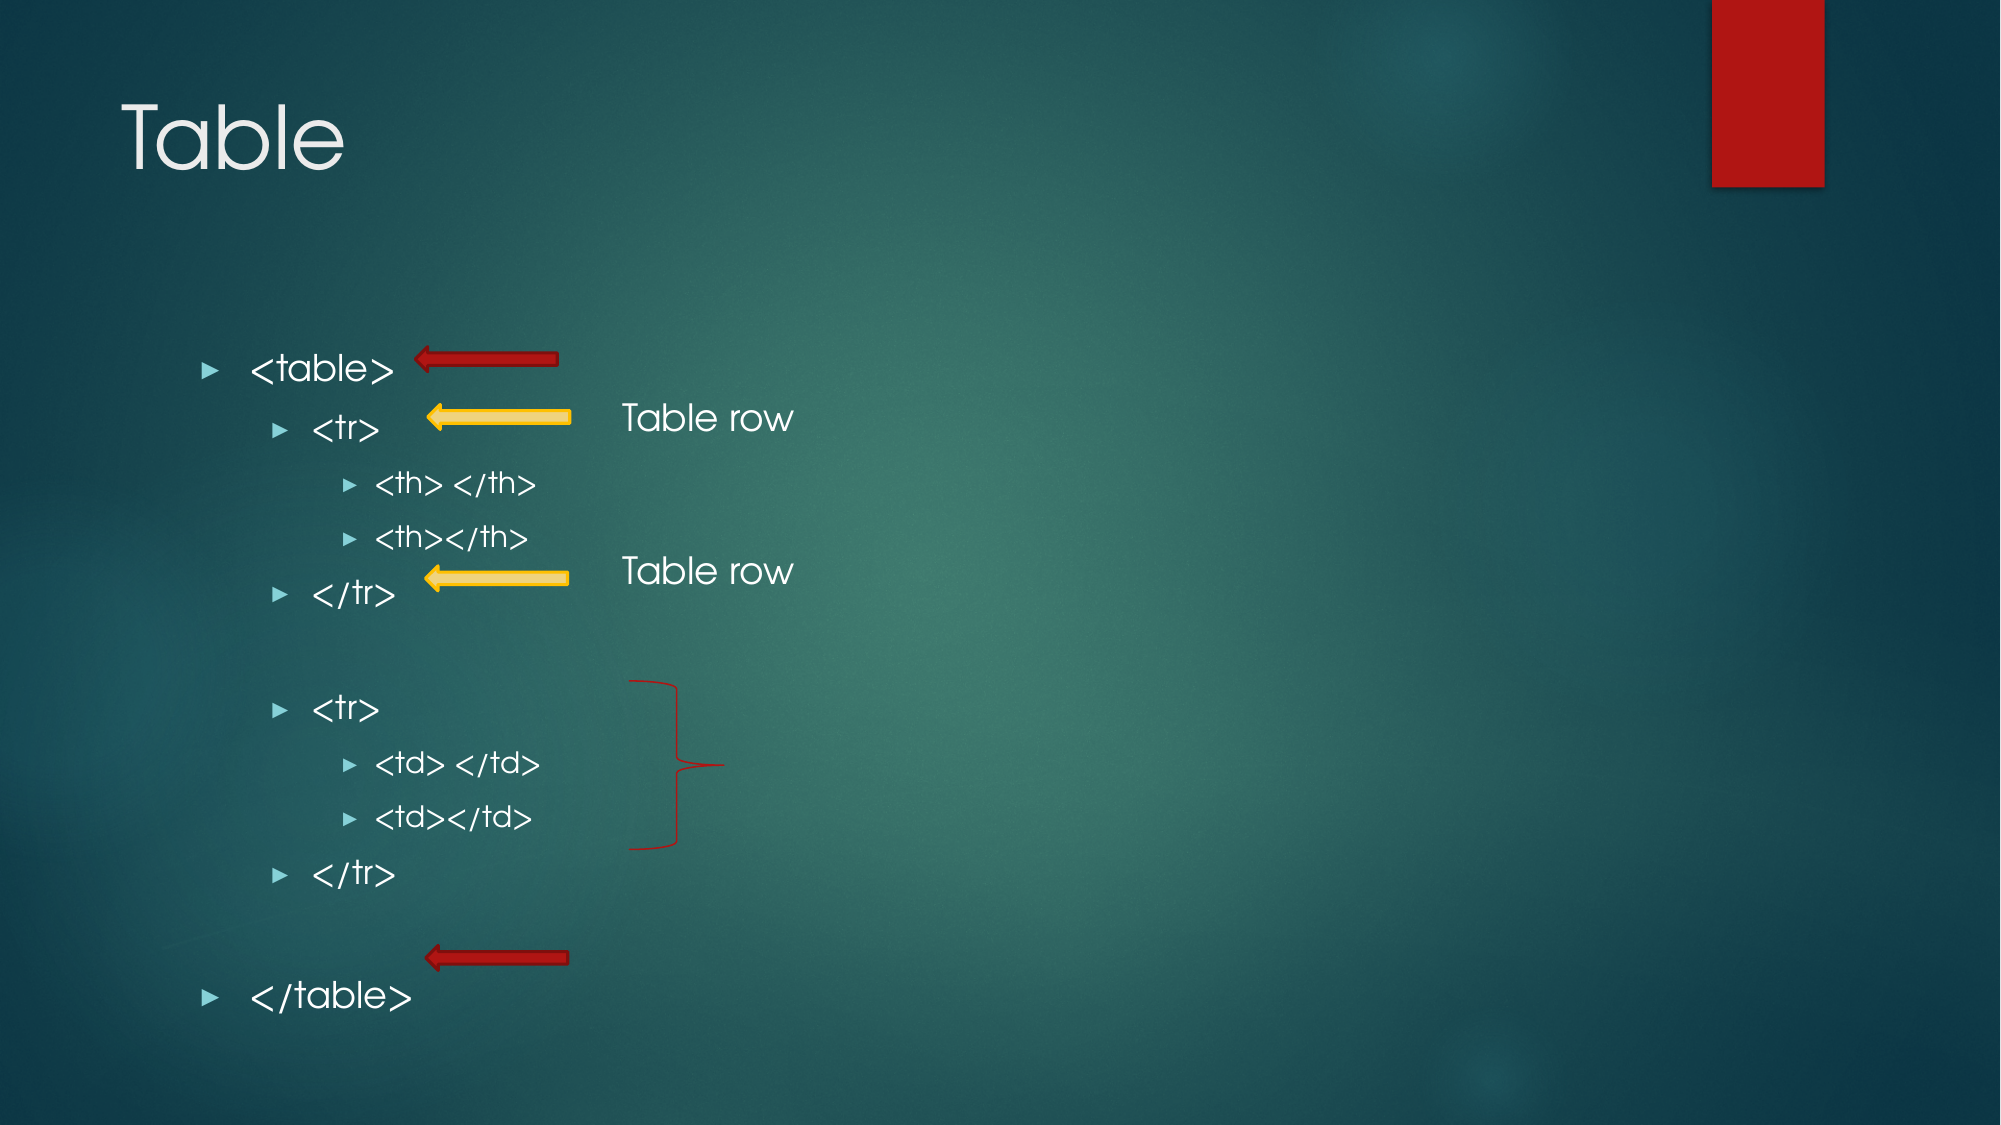

# Table

<table>
<tr>
<th> </th>
<th></th>
</tr>

<tr>
<td> </td>
<td></td>
</tr>

</table>

Table row

Table row